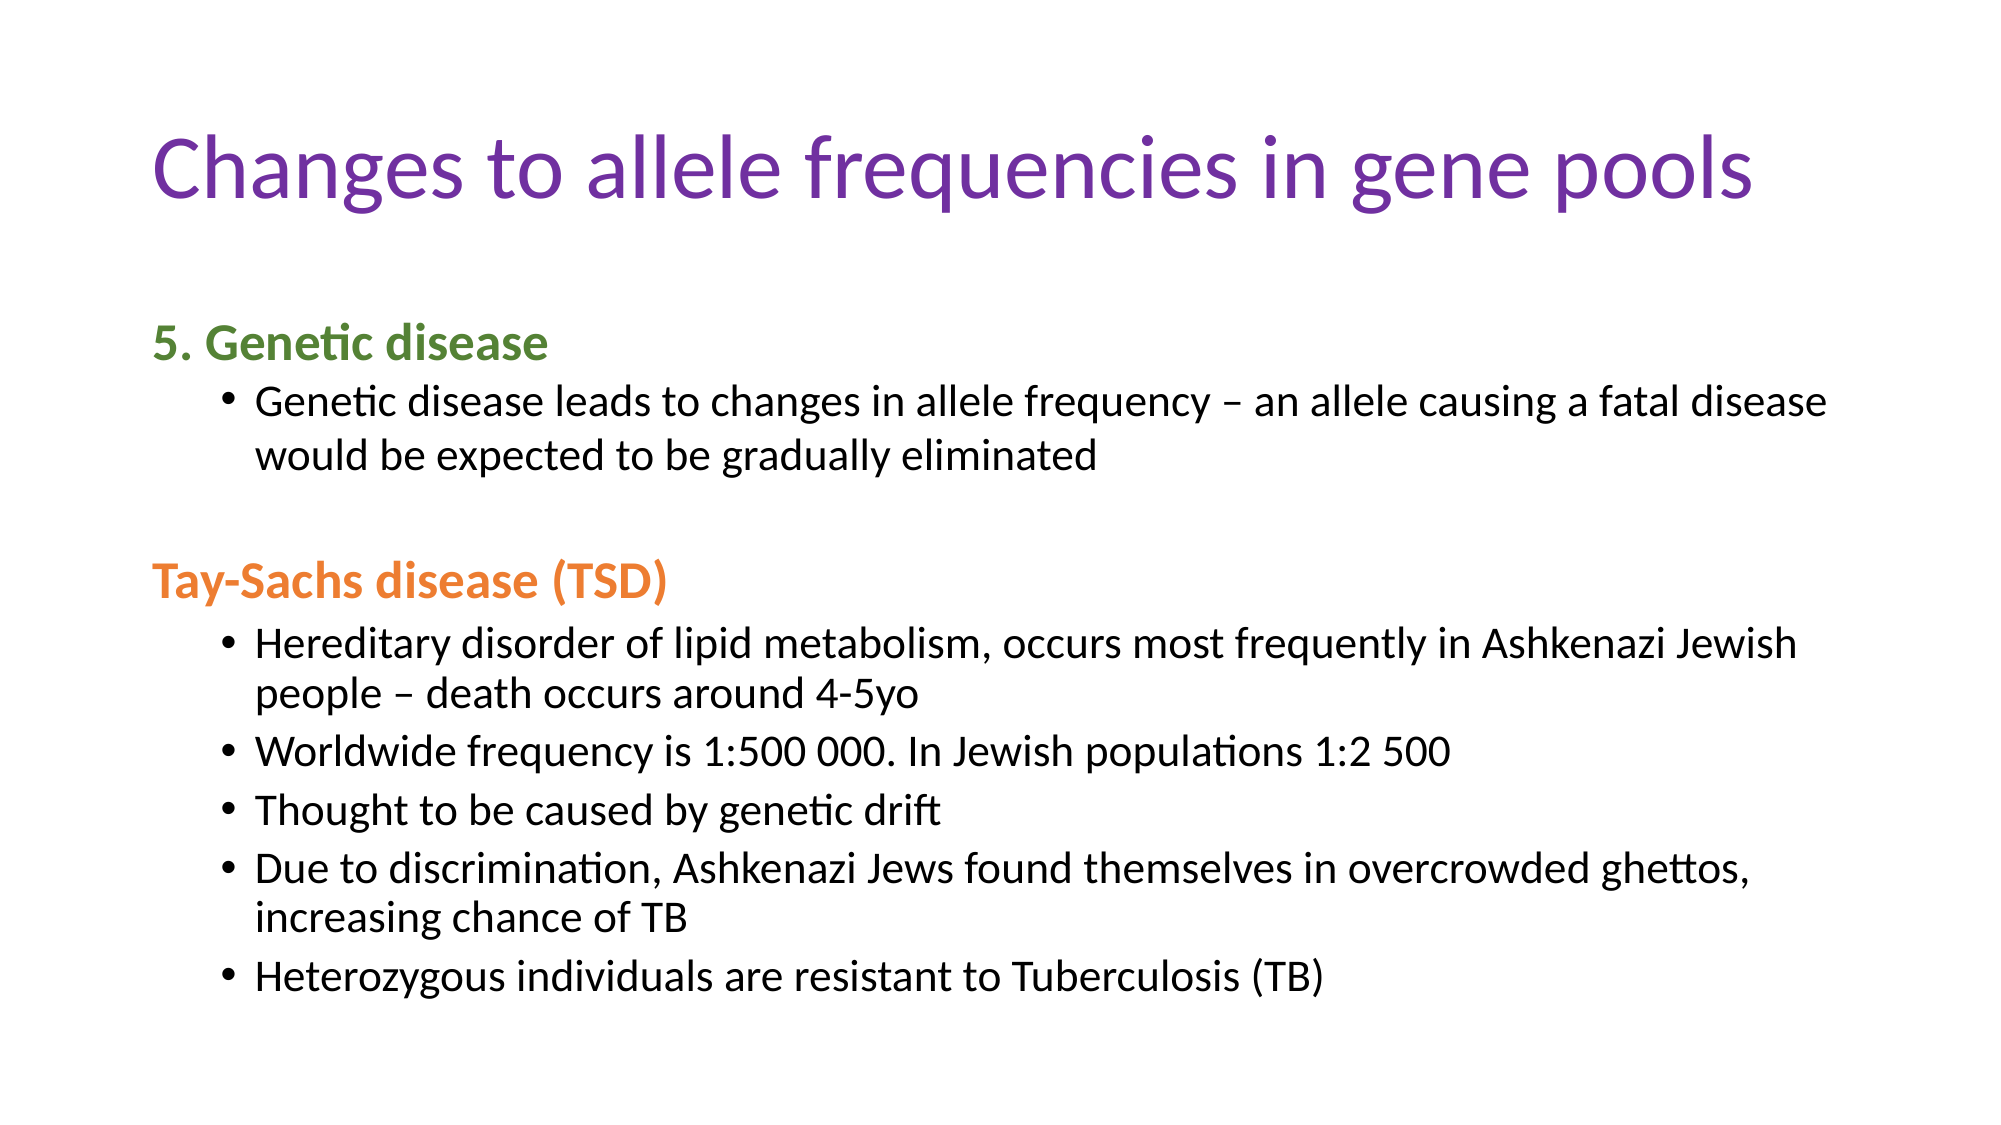

# Changes to allele frequencies in gene pools
5. Genetic disease
Genetic disease leads to changes in allele frequency – an allele causing a fatal disease would be expected to be gradually eliminated
Tay-Sachs disease (TSD)
Hereditary disorder of lipid metabolism, occurs most frequently in Ashkenazi Jewish people – death occurs around 4-5yo
Worldwide frequency is 1:500 000. In Jewish populations 1:2 500
Thought to be caused by genetic drift
Due to discrimination, Ashkenazi Jews found themselves in overcrowded ghettos, increasing chance of TB
Heterozygous individuals are resistant to Tuberculosis (TB)